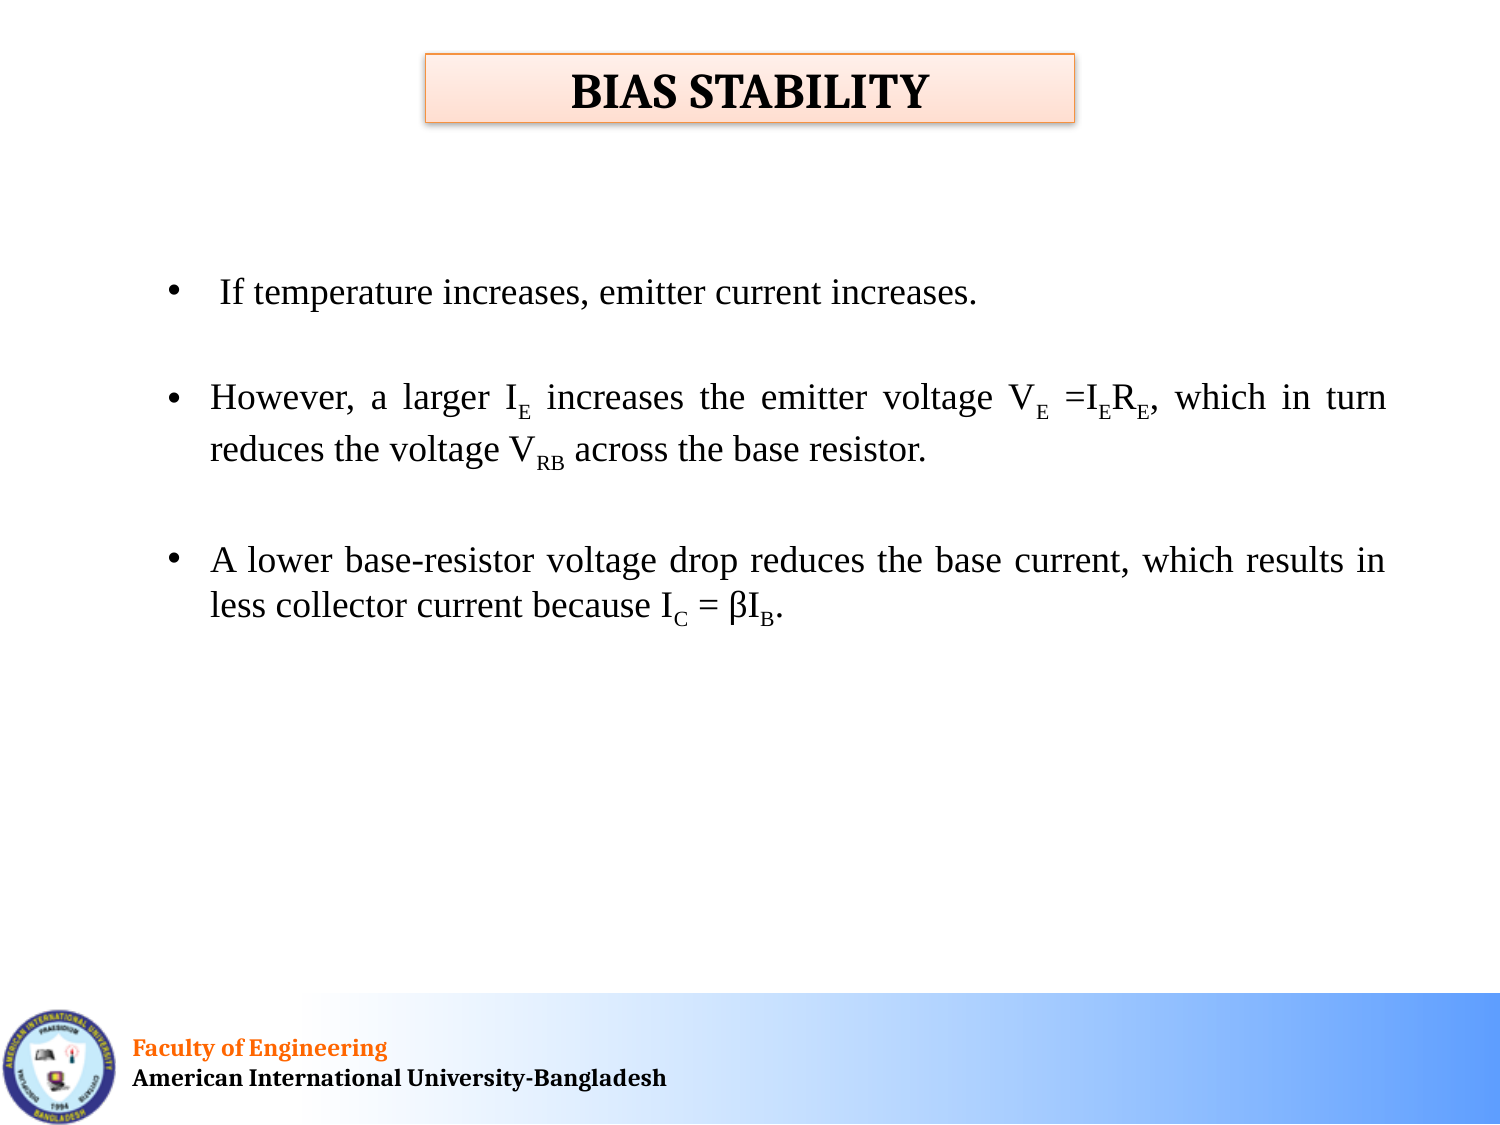

BIAS STABILITY
 If temperature increases, emitter current increases.

However, a larger IE increases the emitter voltage VE =IERE, which in turn reduces the voltage VRB across the base resistor.

A lower base-resistor voltage drop reduces the base current, which results in less collector current because IC = βIB.